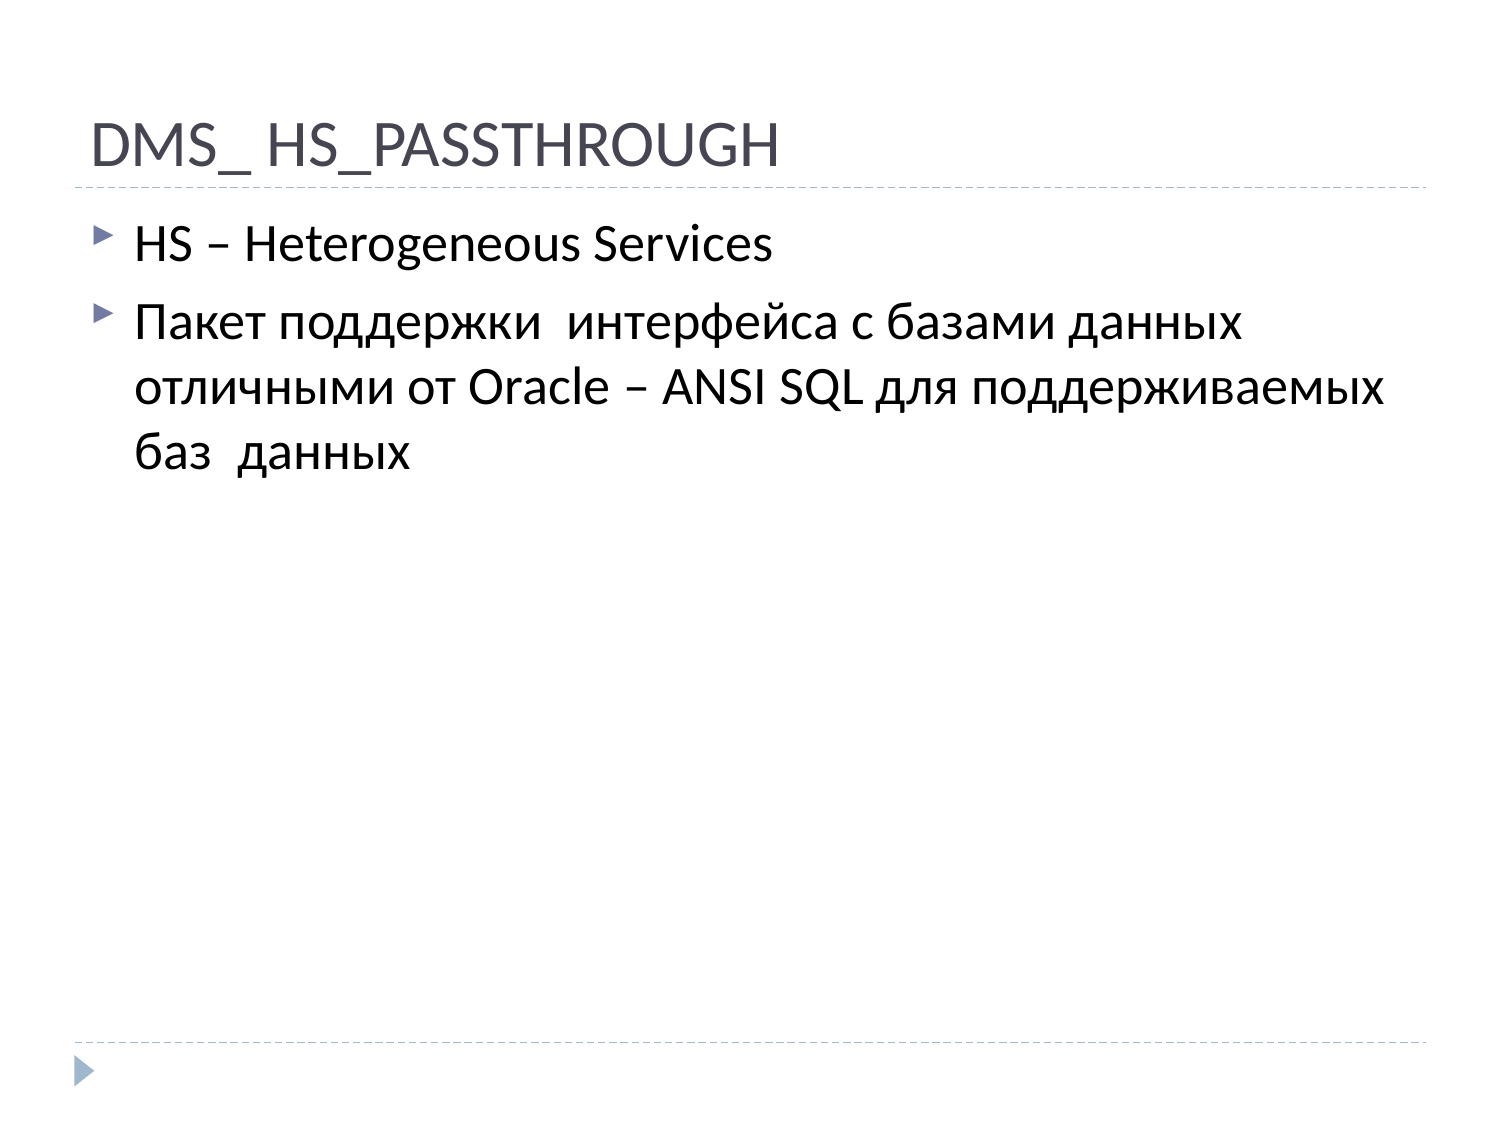

# DMS_ HS_PASSTHROUGH
HS – Heterogeneous Services
Пакет поддержки  интерфейса с базами данных отличными от Oracle – ANSI SQL для поддерживаемых баз  данных